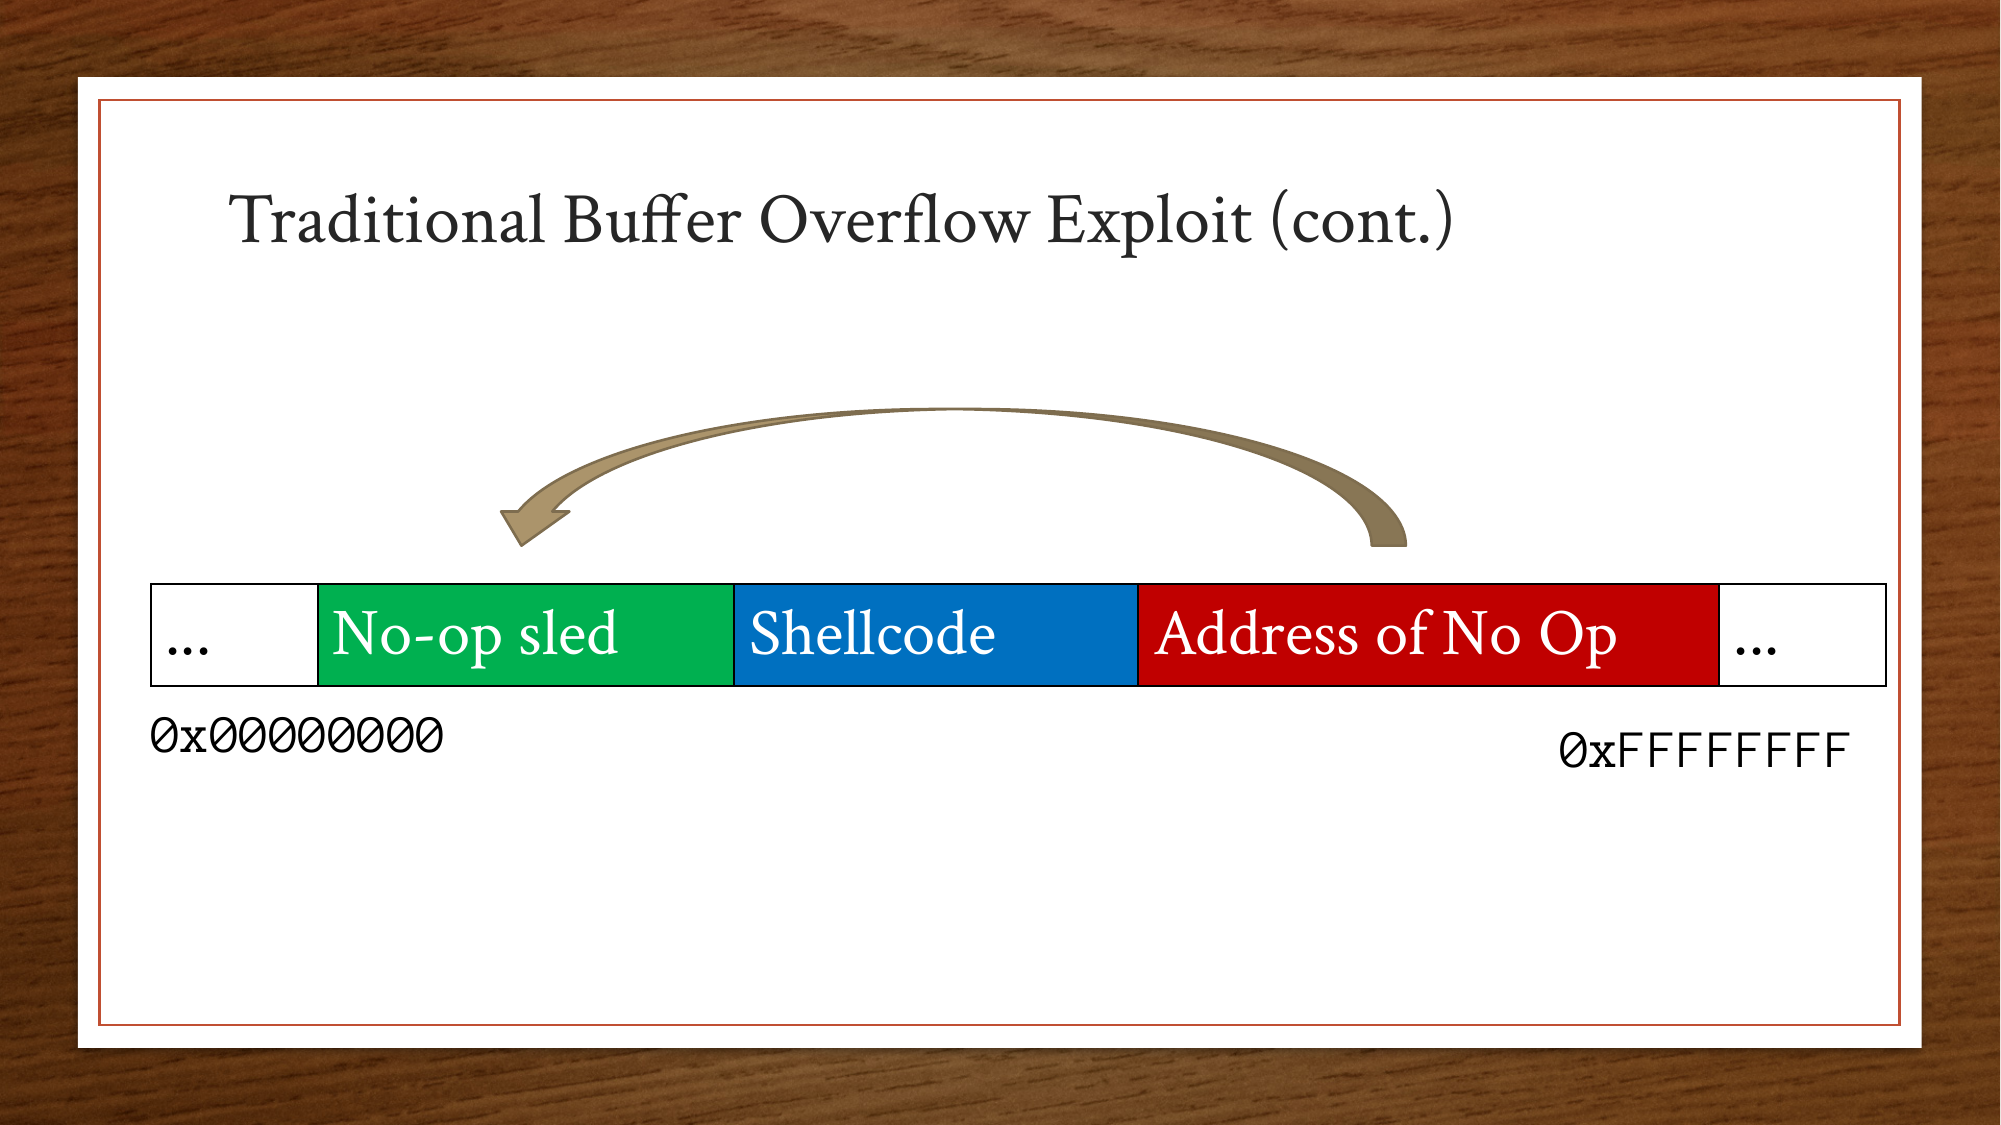

# Traditional Buffer Overflow Exploit (cont.)

| ... | No-op sled | Shellcode | Address of No Op | ... |
| --- | --- | --- | --- | --- |
0x00000000
0xFFFFFFFF